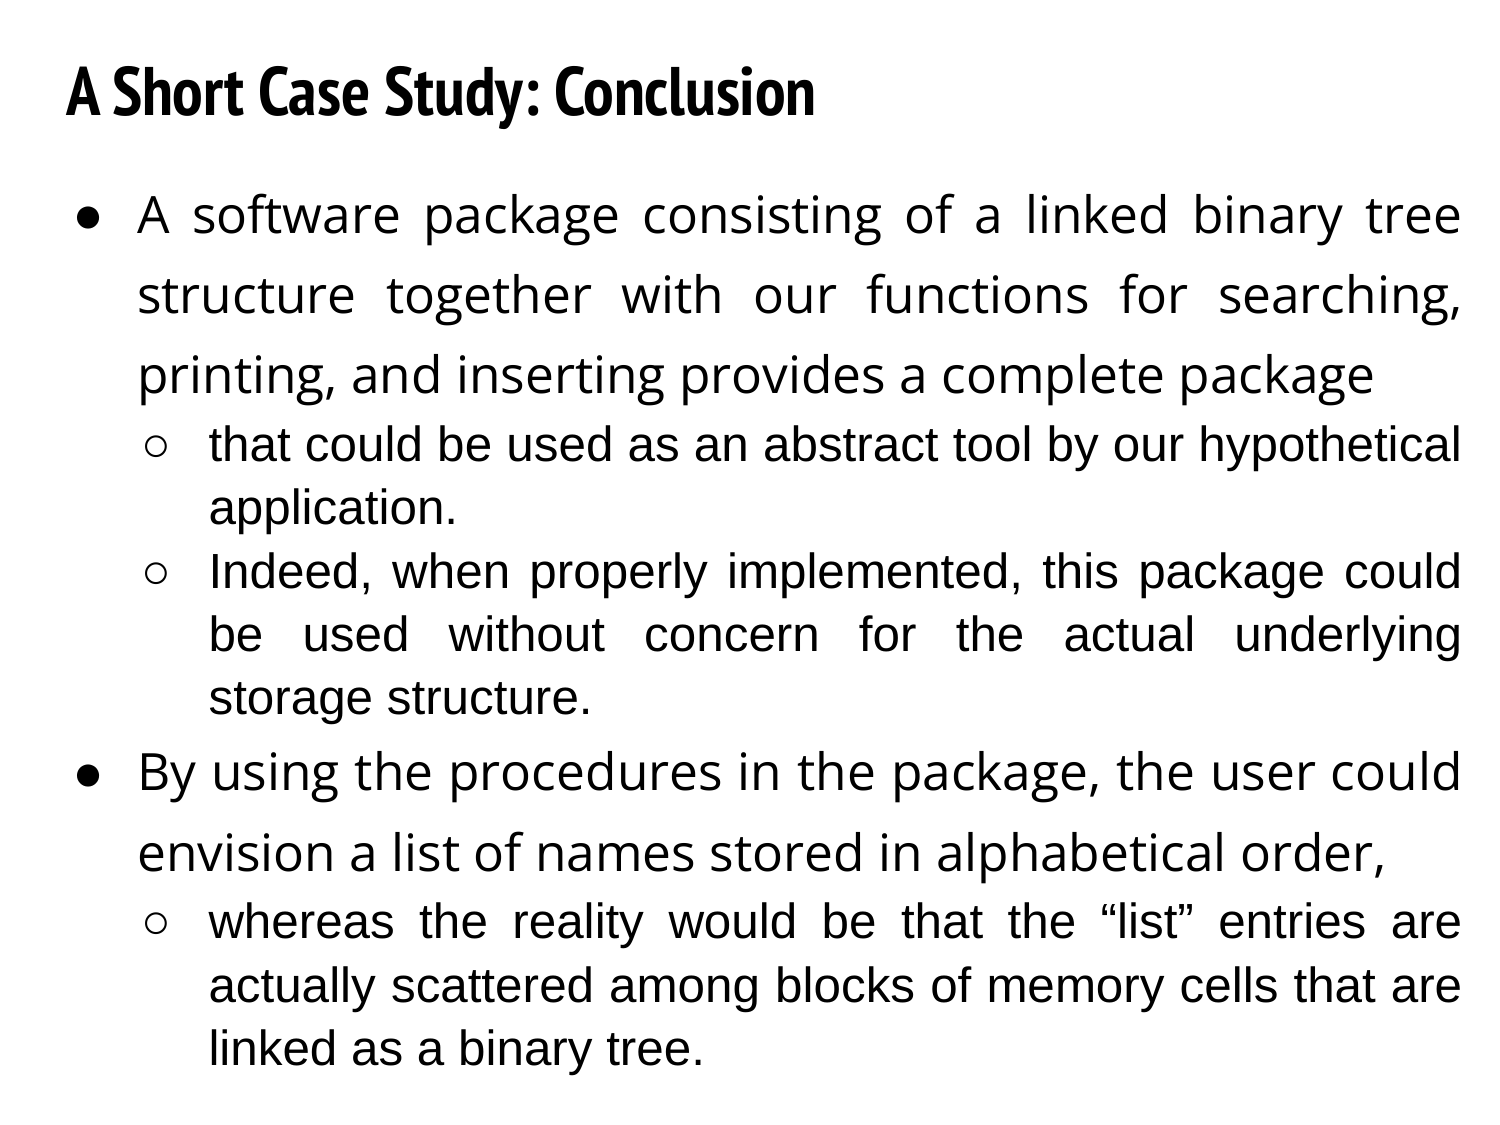

# A Short Case Study: Conclusion
A software package consisting of a linked binary tree structure together with our functions for searching, printing, and inserting provides a complete package
that could be used as an abstract tool by our hypothetical application.
Indeed, when properly implemented, this package could be used without concern for the actual underlying storage structure.
By using the procedures in the package, the user could envision a list of names stored in alphabetical order,
whereas the reality would be that the “list” entries are actually scattered among blocks of memory cells that are linked as a binary tree.